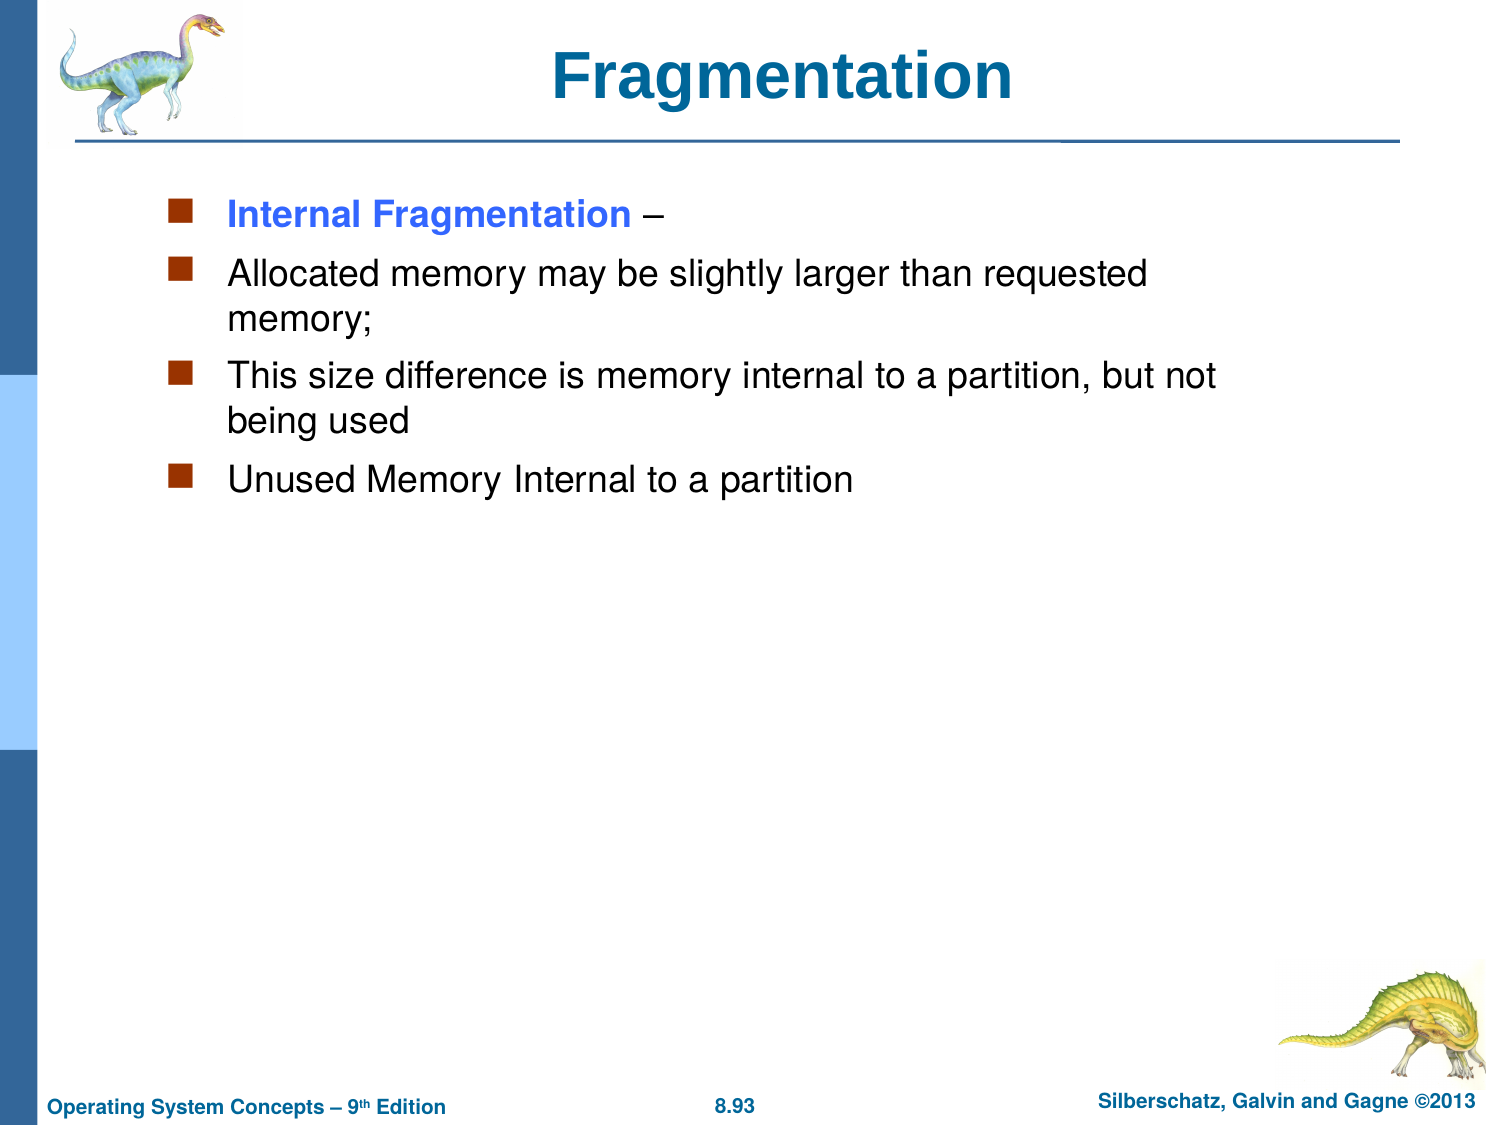

# Fragmentation
Internal Fragmentation –
Allocated memory may be slightly larger than requested memory;
This size difference is memory internal to a partition, but not being used
Unused Memory Internal to a partition